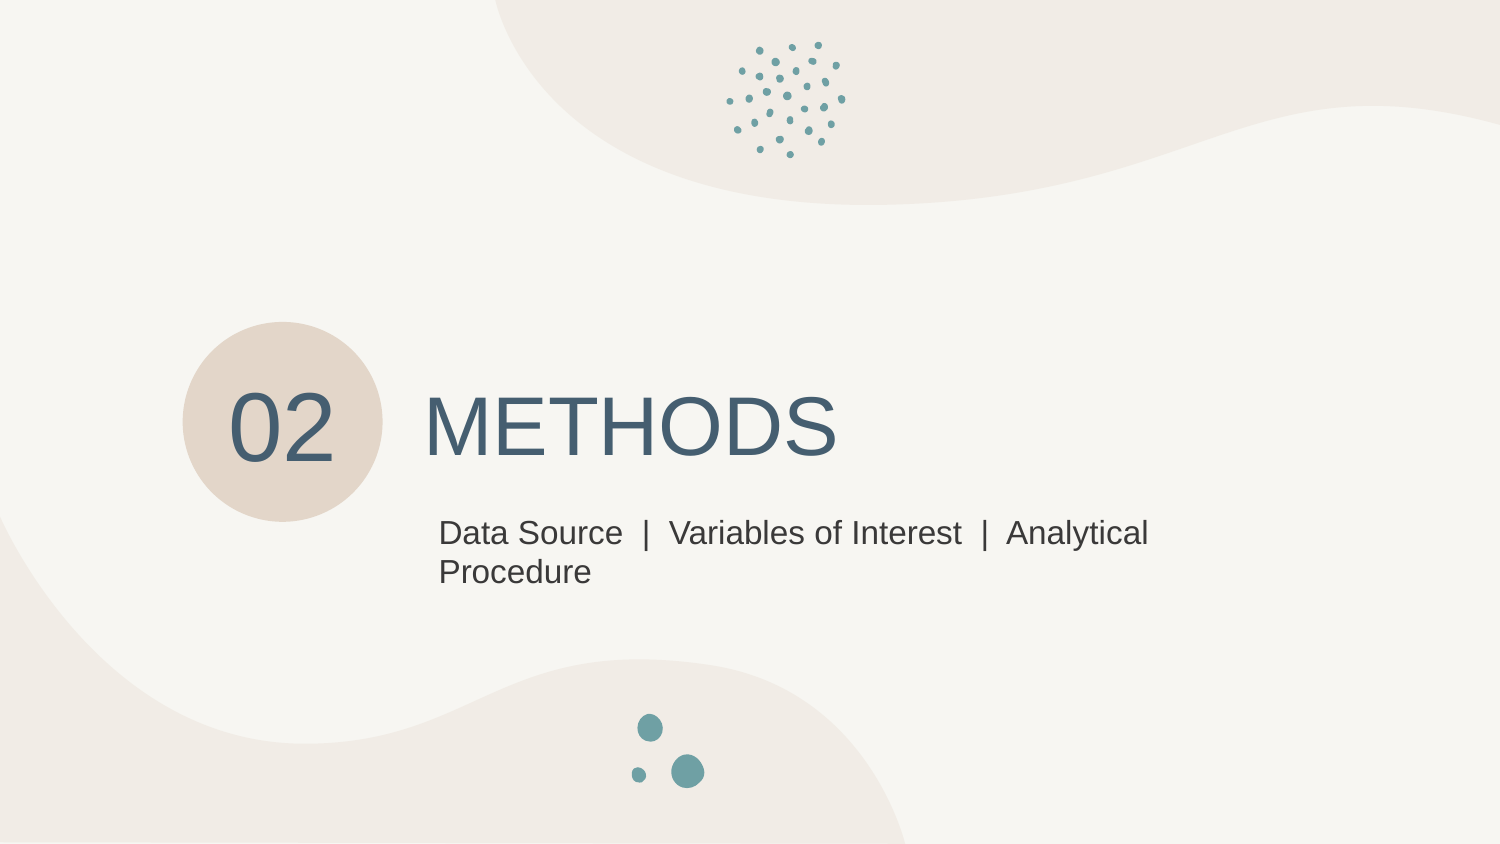

# METHODS

02
Data Source  |  Variables of Interest  |  Analytical Procedure